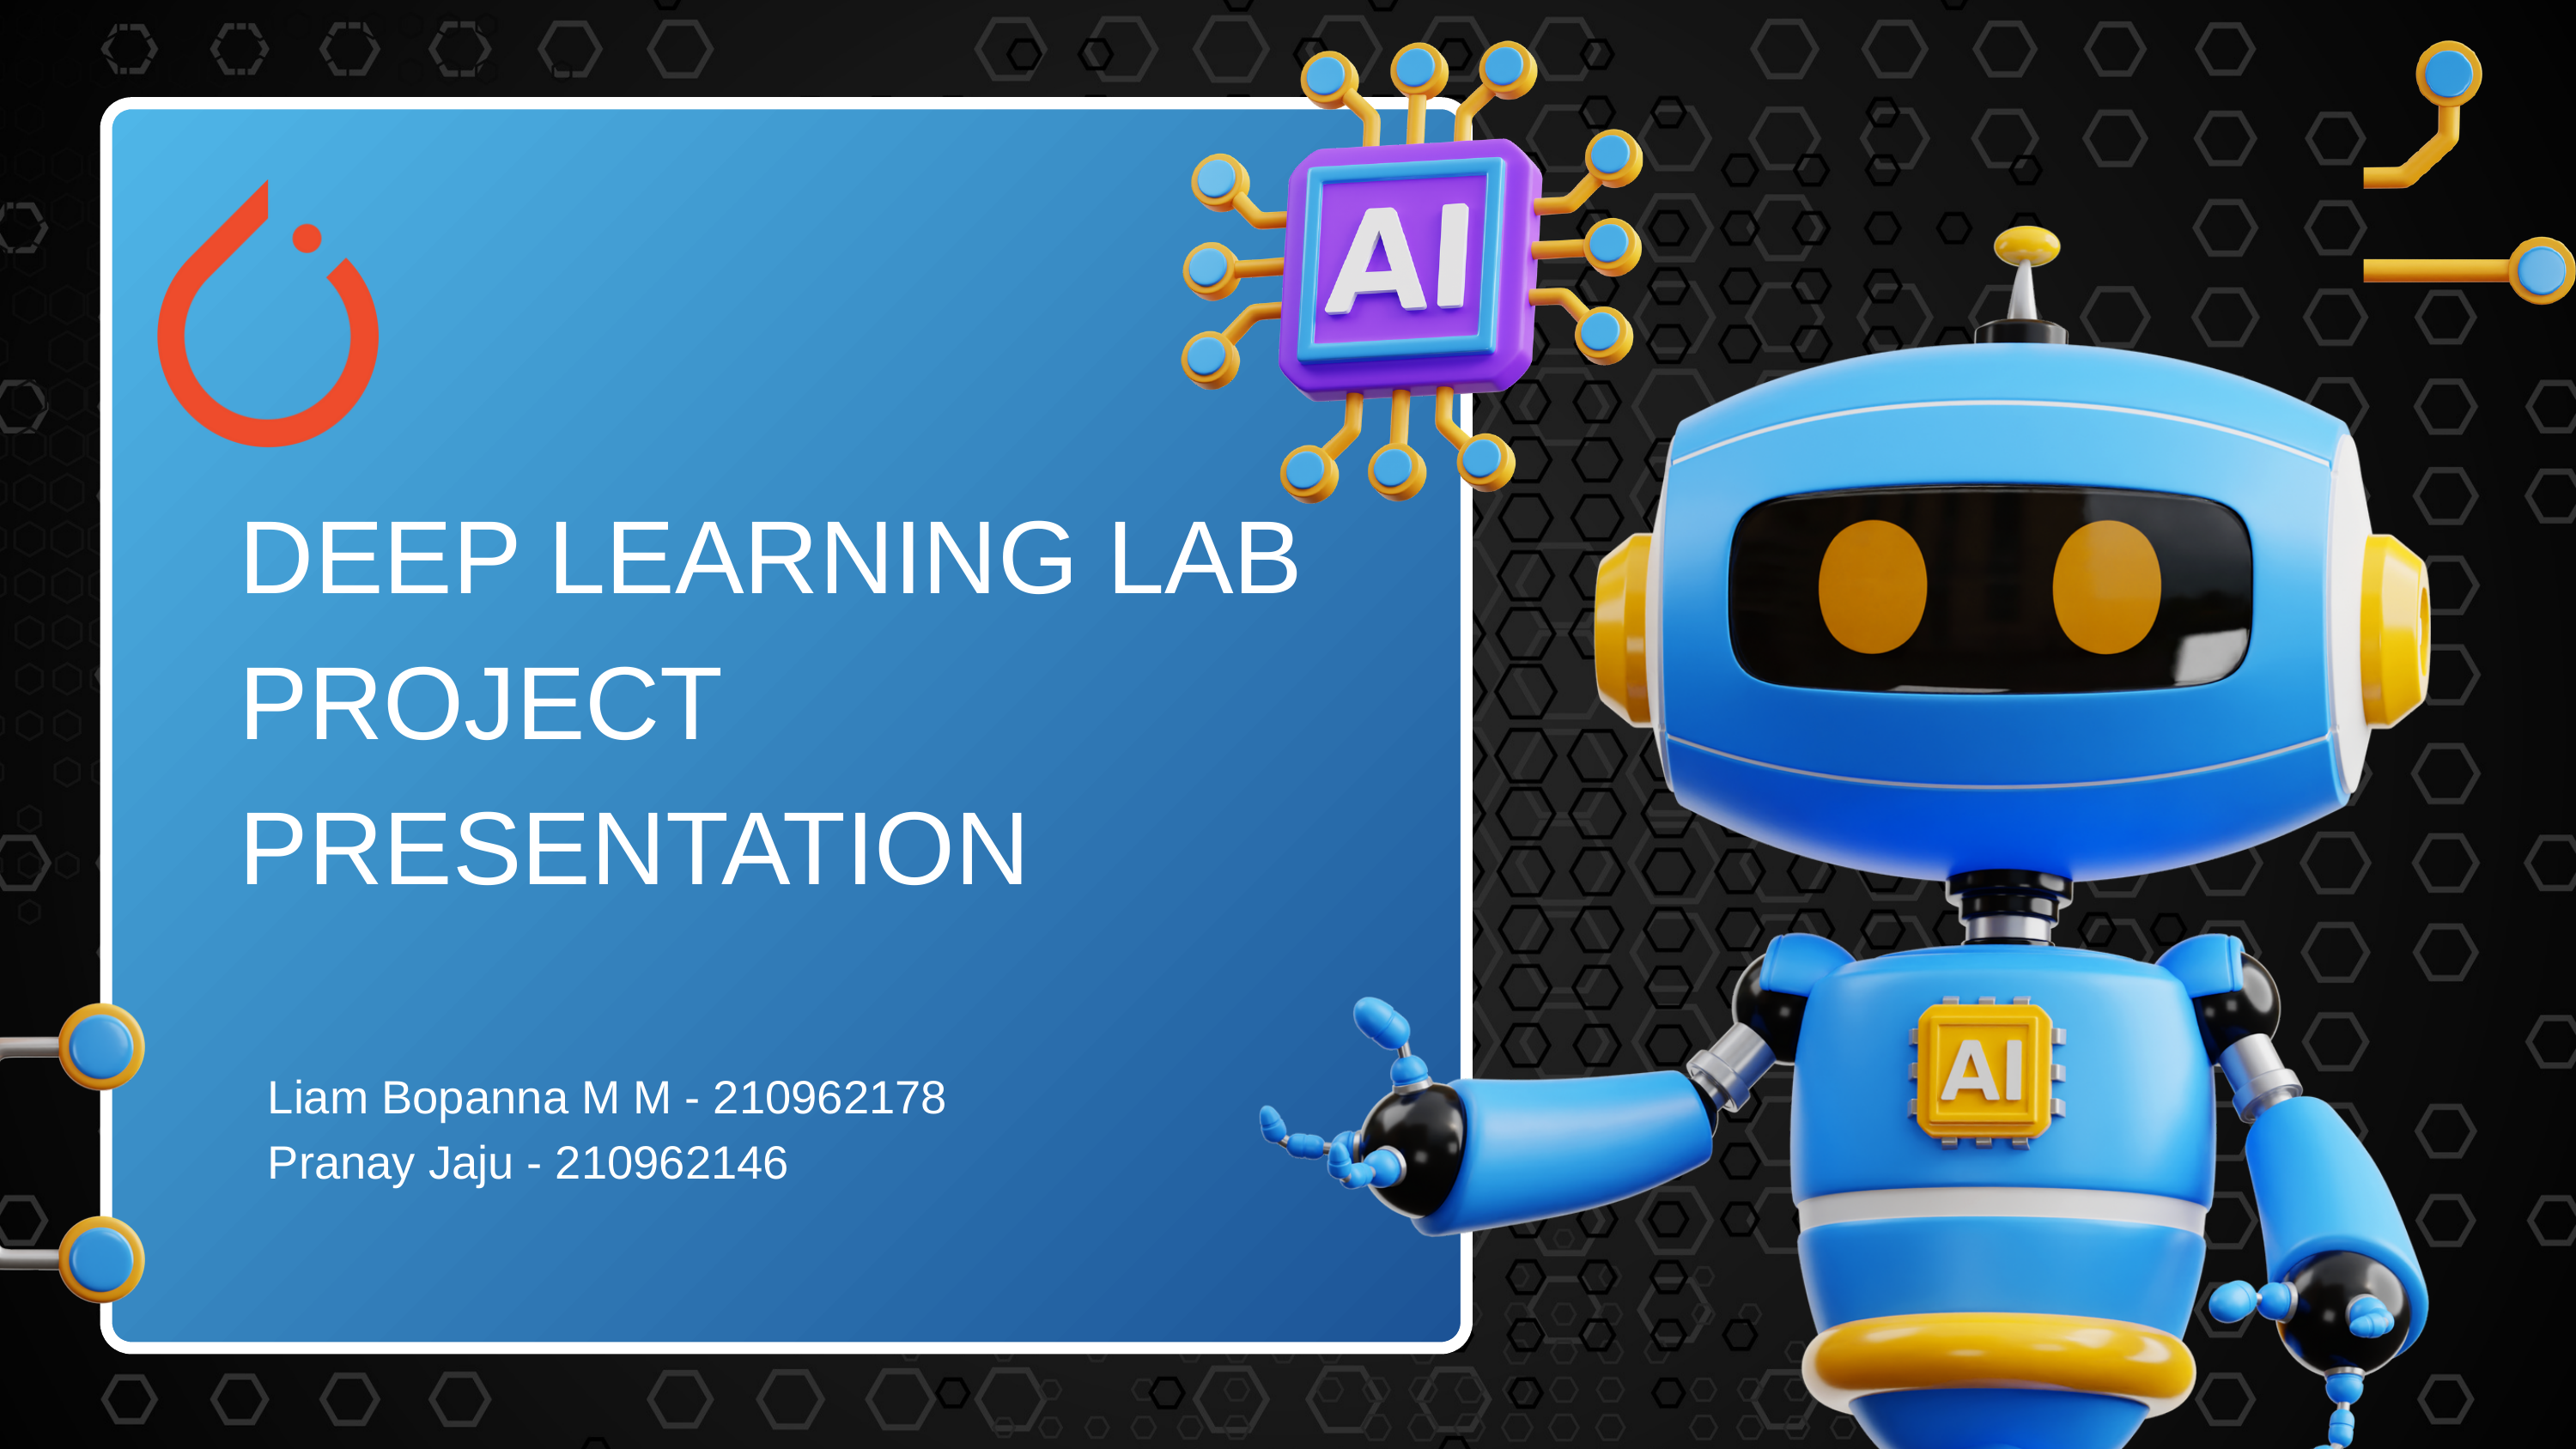

DEEP LEARNING LAB PROJECT PRESENTATION

Liam Bopanna M M - 210962178
Pranay Jaju - 210962146